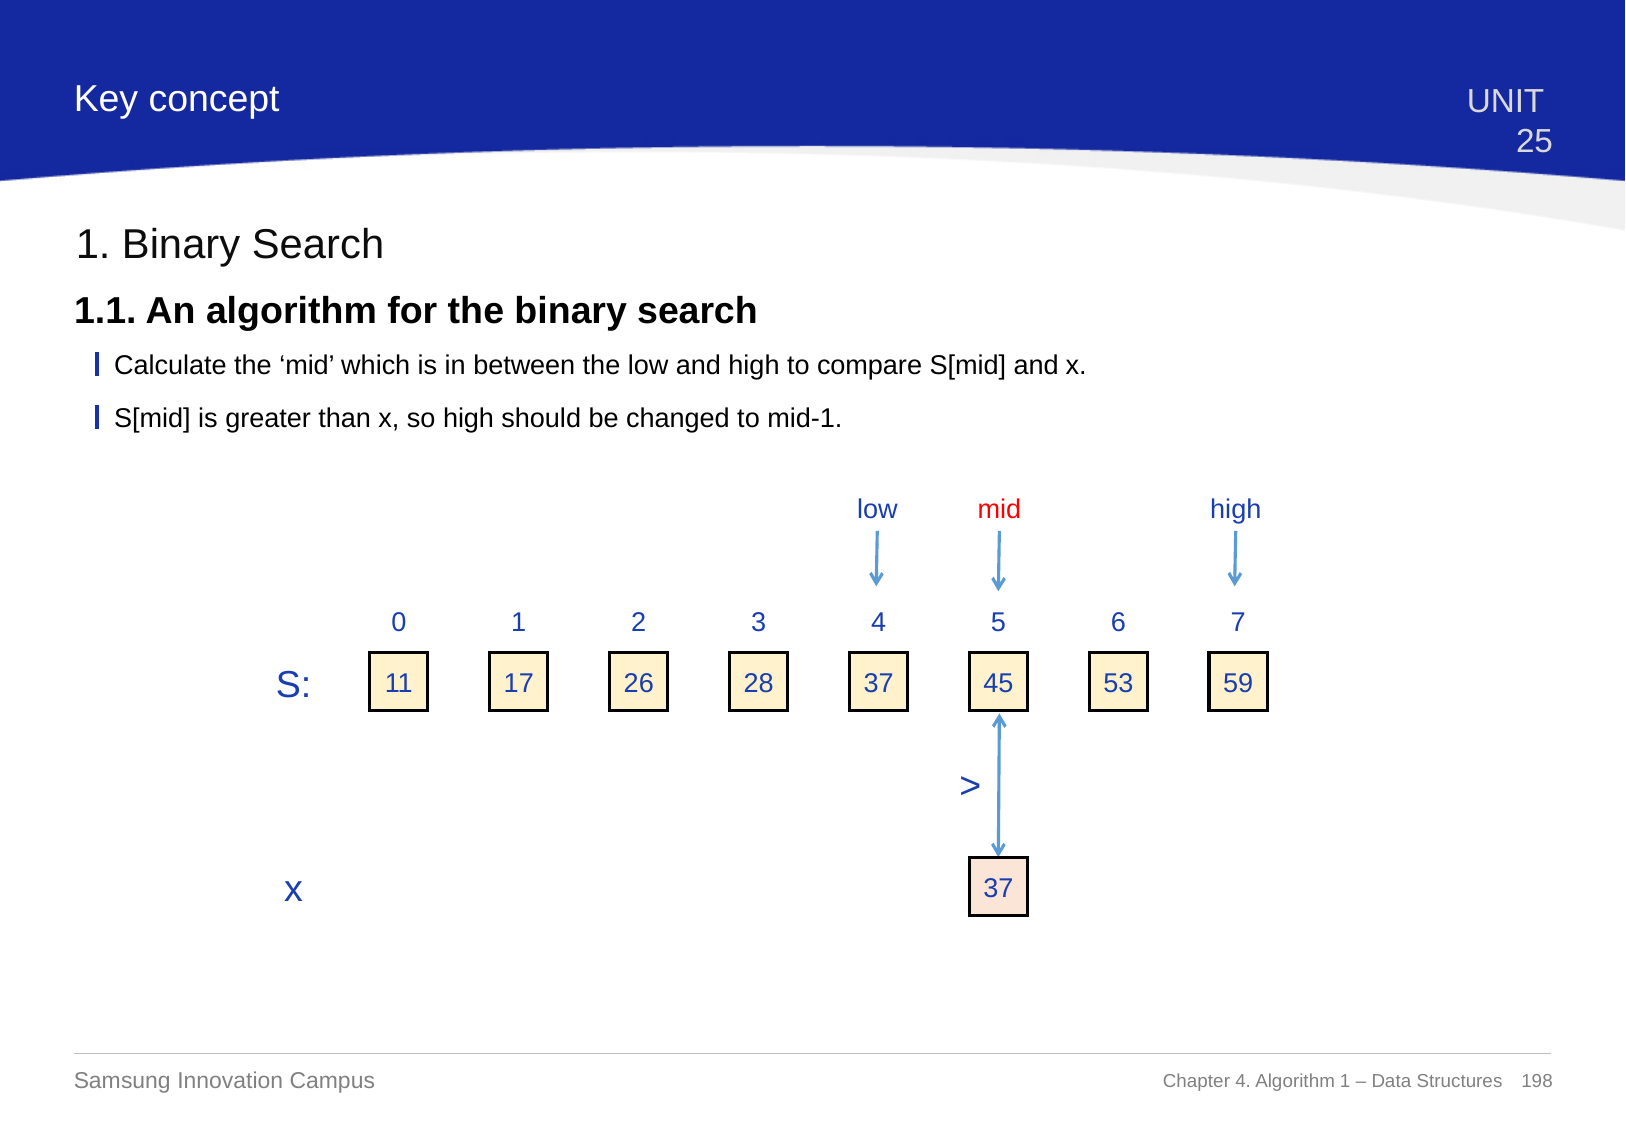

Key concept
UNIT  25
1. Binary Search
1.1. An algorithm for the binary search
Calculate the ‘mid’ which is in between the low and high to compare S[mid] and x.
S[mid] is greater than x, so high should be changed to mid-1.
low
mid
high
0
1
2
3
4
5
6
7
S:
11
17
26
28
37
45
53
59
>
x
37